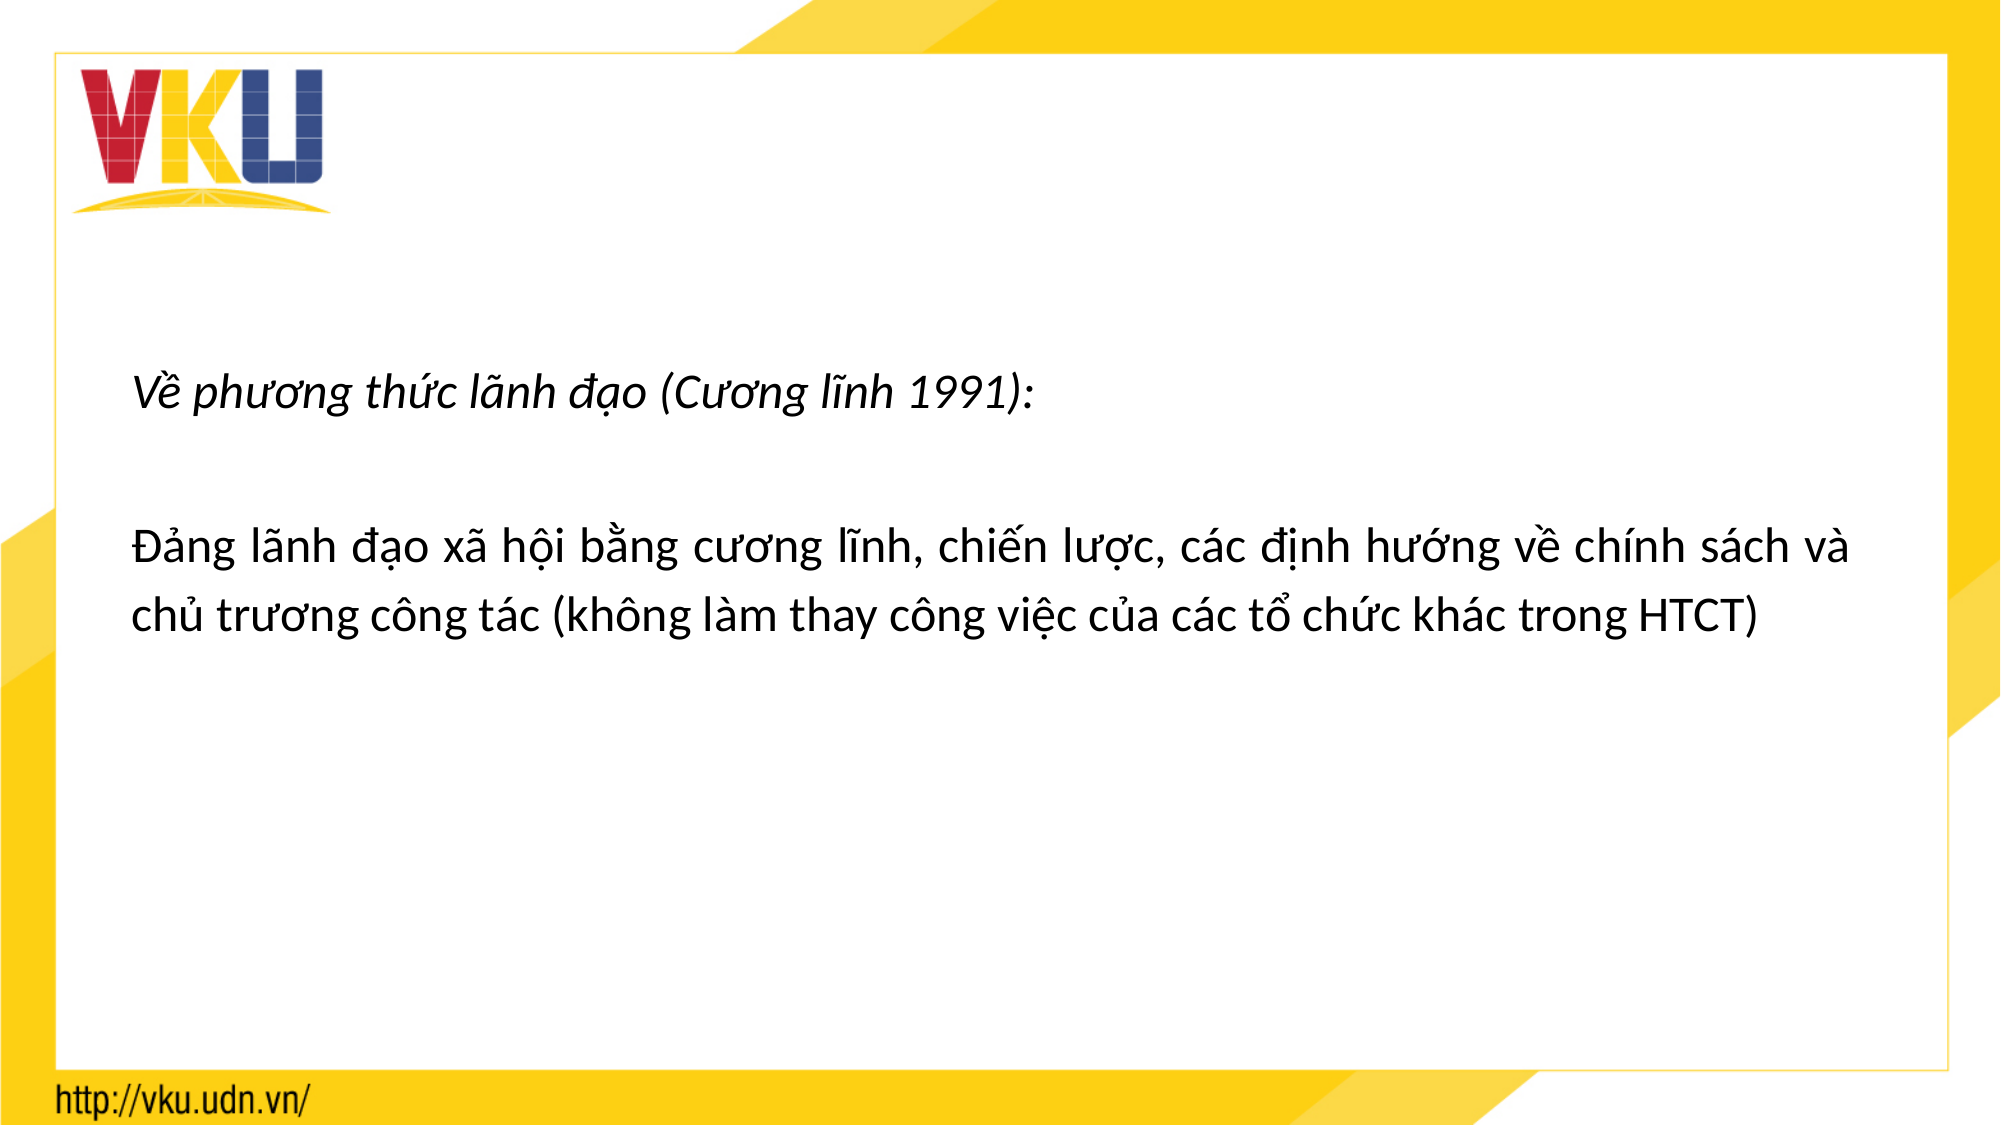

Về phương thức lãnh đạo (Cương lĩnh 1991):

Đảng lãnh đạo xã hội bằng cương lĩnh, chiến lược, các định hướng về chính sách và chủ trương công tác (không làm thay công việc của các tổ chức khác trong HTCT)